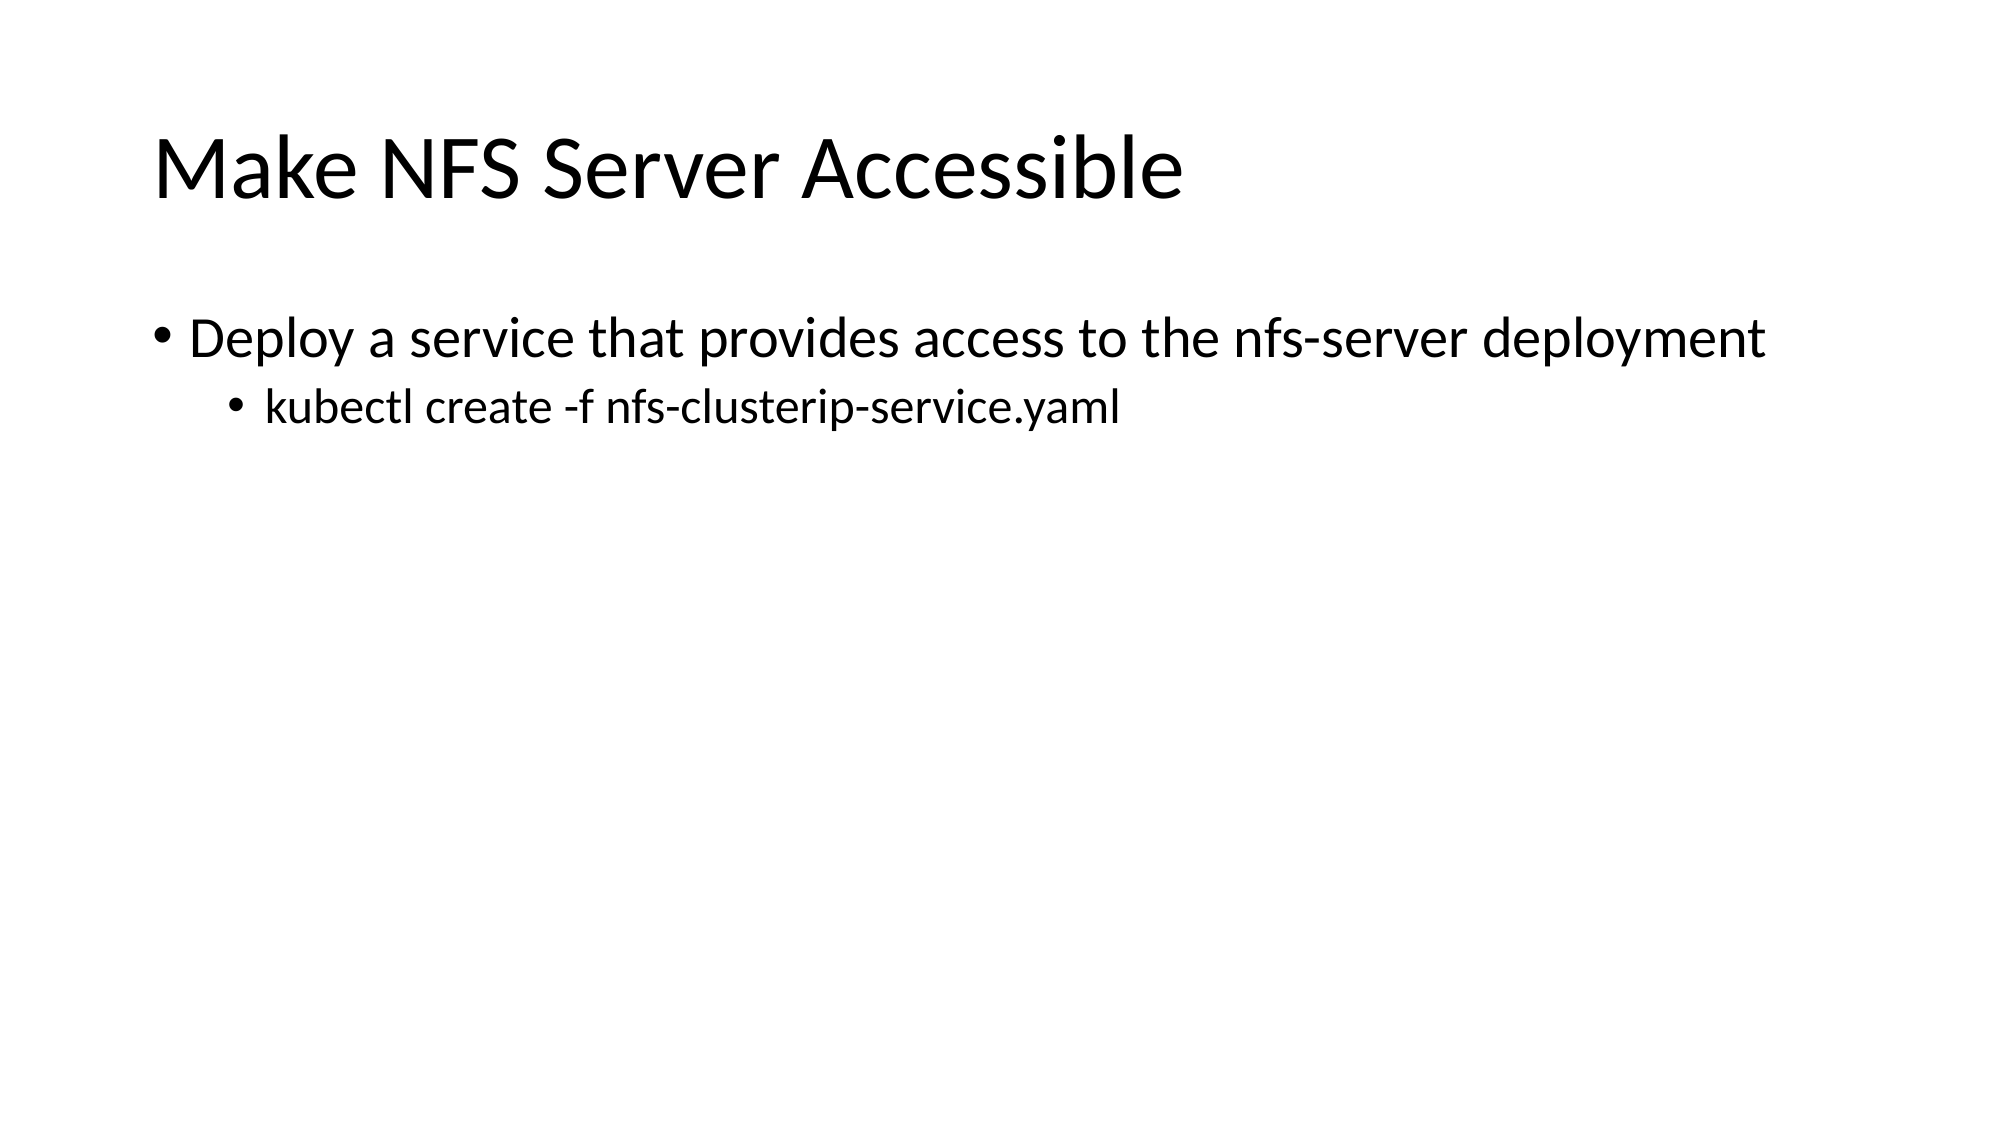

# Make NFS Server Accessible
Deploy a service that provides access to the nfs-server deployment
kubectl create -f nfs-clusterip-service.yaml